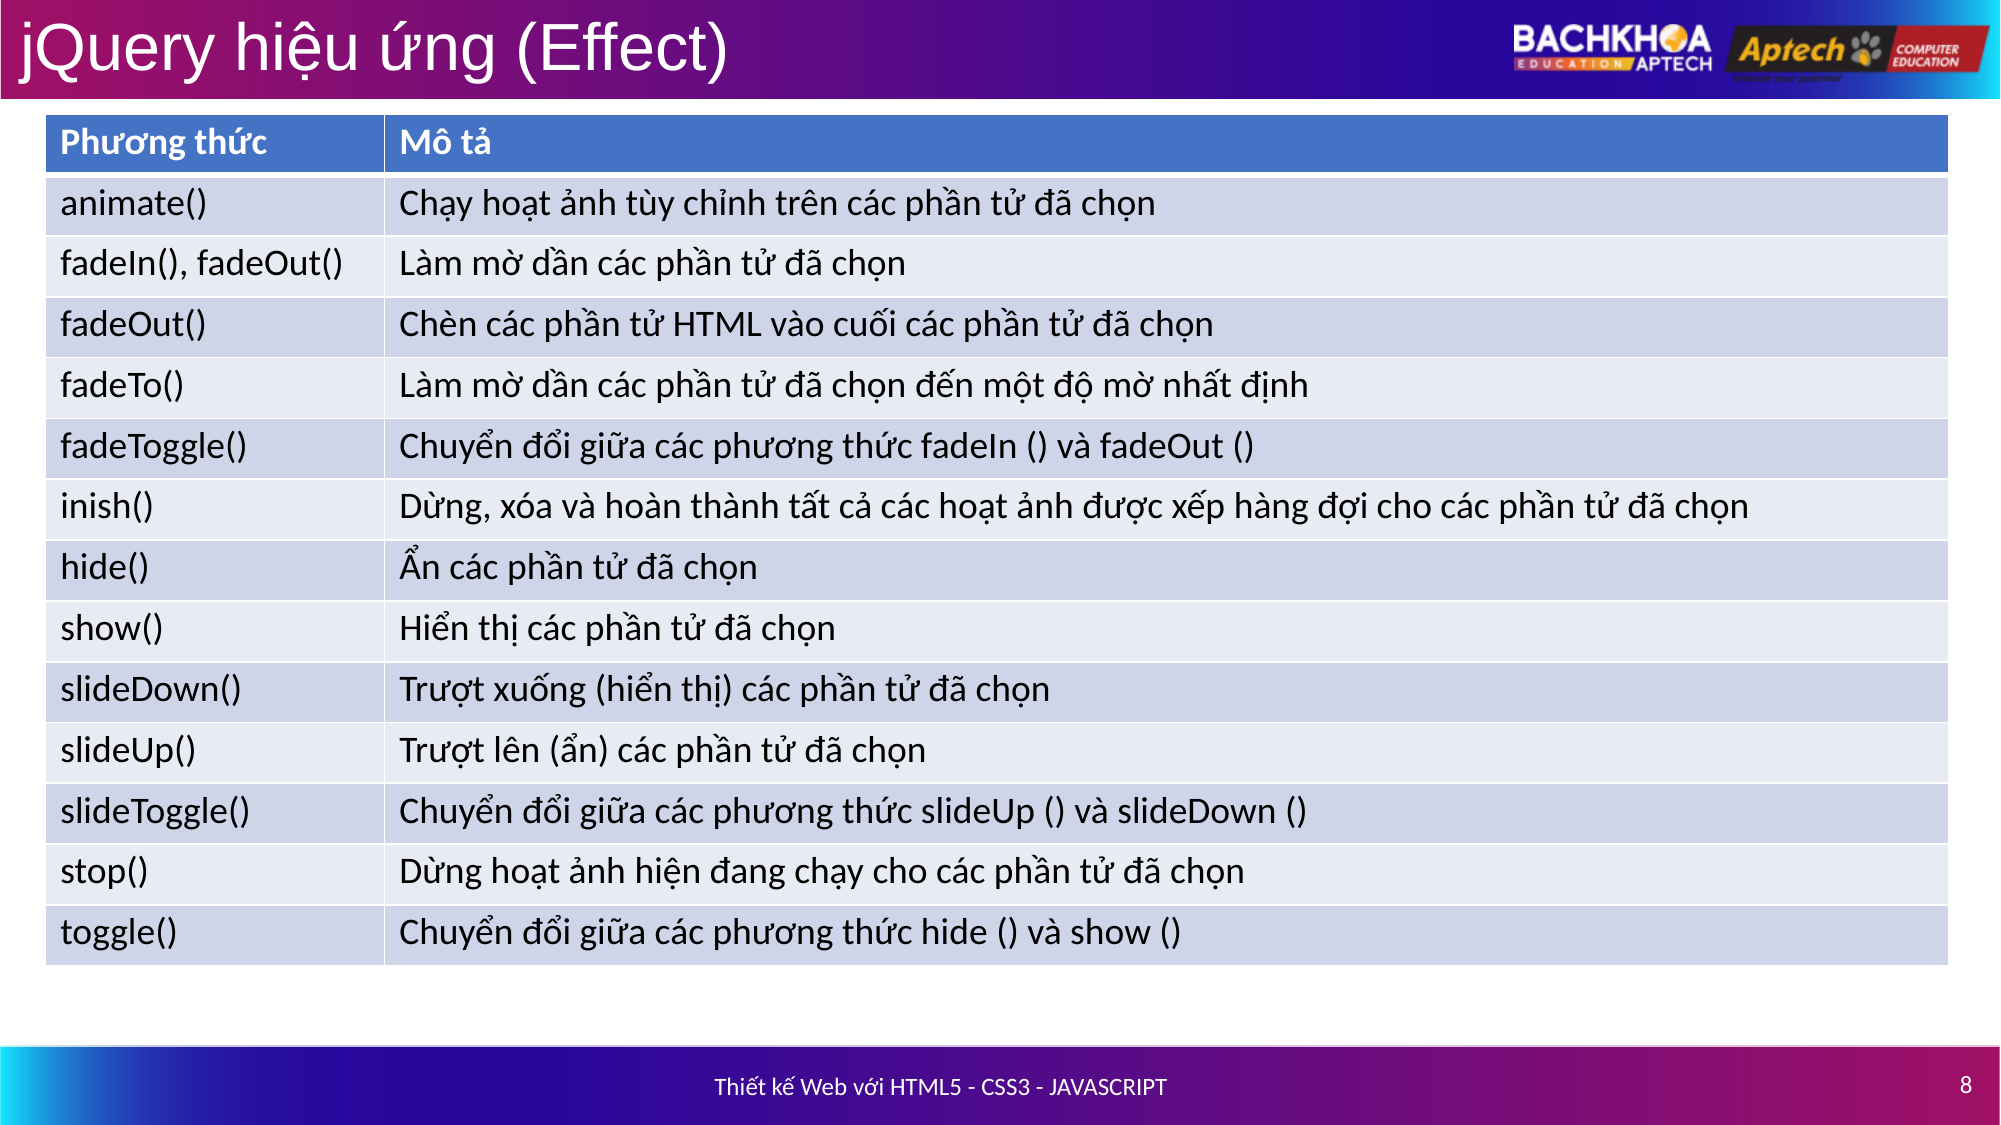

# jQuery hiệu ứng (Effect)
| Phương thức | Mô tả |
| --- | --- |
| animate() | Chạy hoạt ảnh tùy chỉnh trên các phần tử đã chọn |
| fadeIn(), fadeOut() | Làm mờ dần các phần tử đã chọn |
| fadeOut() | Chèn các phần tử HTML vào cuối các phần tử đã chọn |
| fadeTo() | Làm mờ dần các phần tử đã chọn đến một độ mờ nhất định |
| fadeToggle() | Chuyển đổi giữa các phương thức fadeIn () và fadeOut () |
| inish() | Dừng, xóa và hoàn thành tất cả các hoạt ảnh được xếp hàng đợi cho các phần tử đã chọn |
| hide() | Ẩn các phần tử đã chọn |
| show() | Hiển thị các phần tử đã chọn |
| slideDown() | Trượt xuống (hiển thị) các phần tử đã chọn |
| slideUp() | Trượt lên (ẩn) các phần tử đã chọn |
| slideToggle() | Chuyển đổi giữa các phương thức slideUp () và slideDown () |
| stop() | Dừng hoạt ảnh hiện đang chạy cho các phần tử đã chọn |
| toggle() | Chuyển đổi giữa các phương thức hide () và show () |
8
Thiết kế Web với HTML5 - CSS3 - JAVASCRIPT